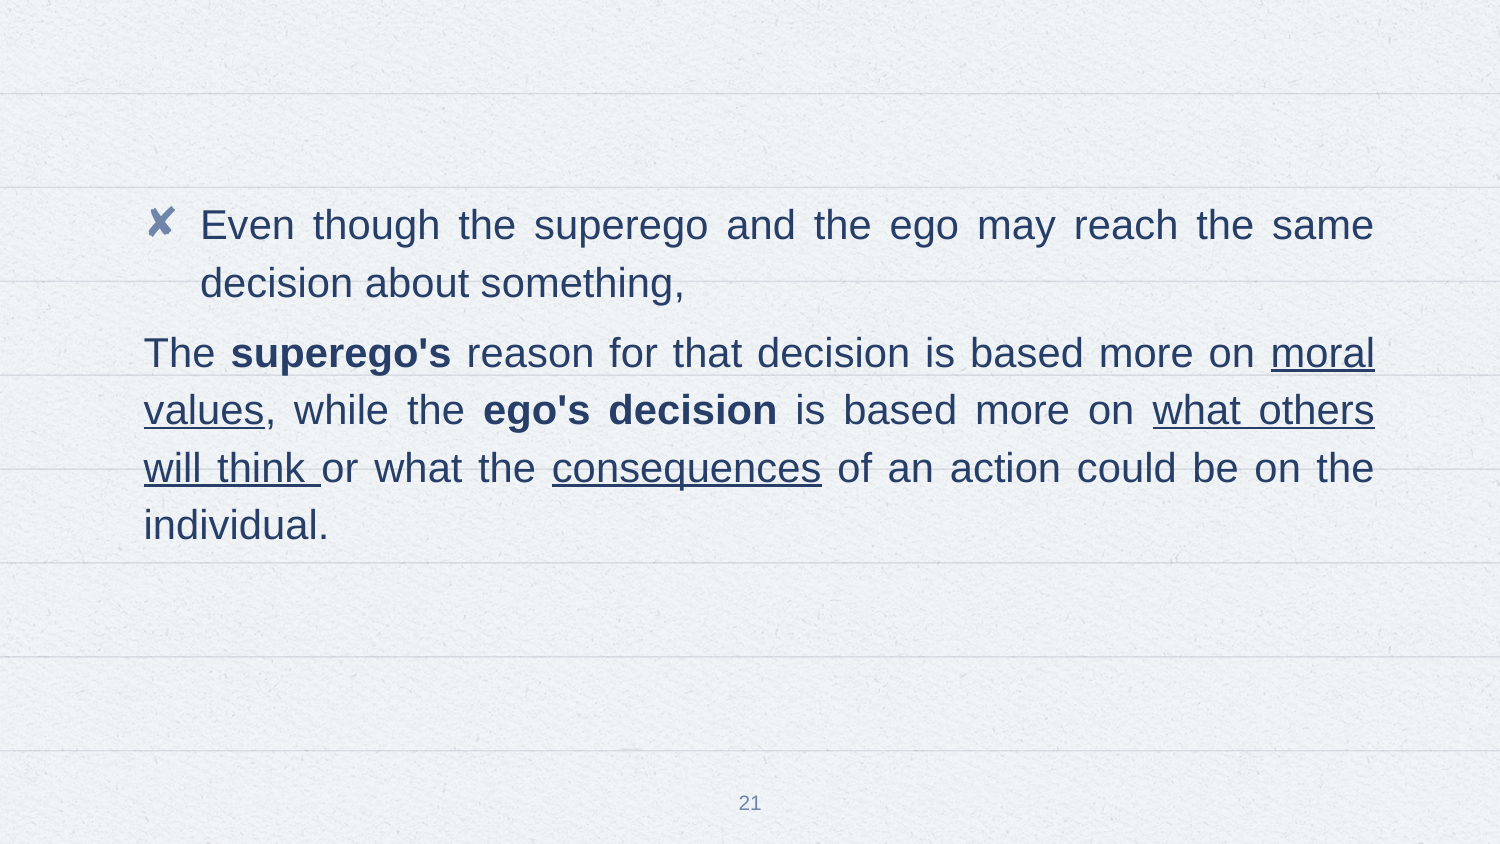

Even though the superego and the ego may reach the same decision about something,
The superego's reason for that decision is based more on moral values, while the ego's decision is based more on what others will think or what the consequences of an action could be on the individual.
21